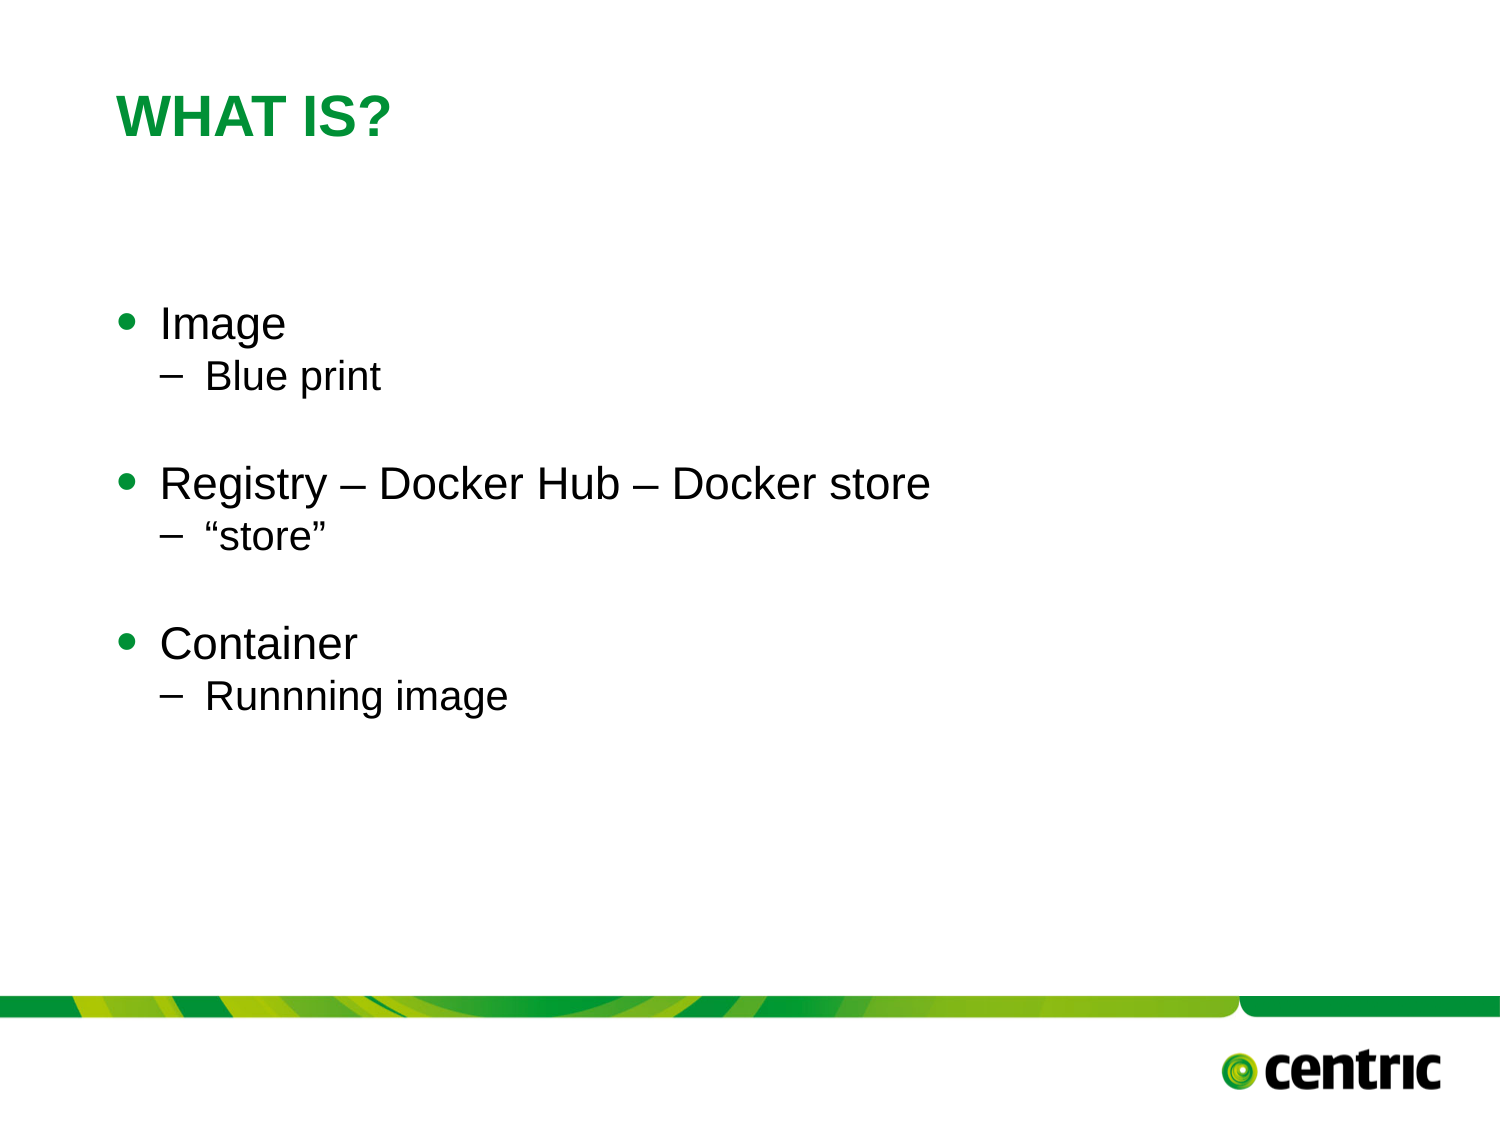

# WHat is?

Image
Blue print

Registry – Docker Hub – Docker store
“store”

Container
Runnning image

TITLE PRESENTATION
Versie 0.8 - 16 september 2017